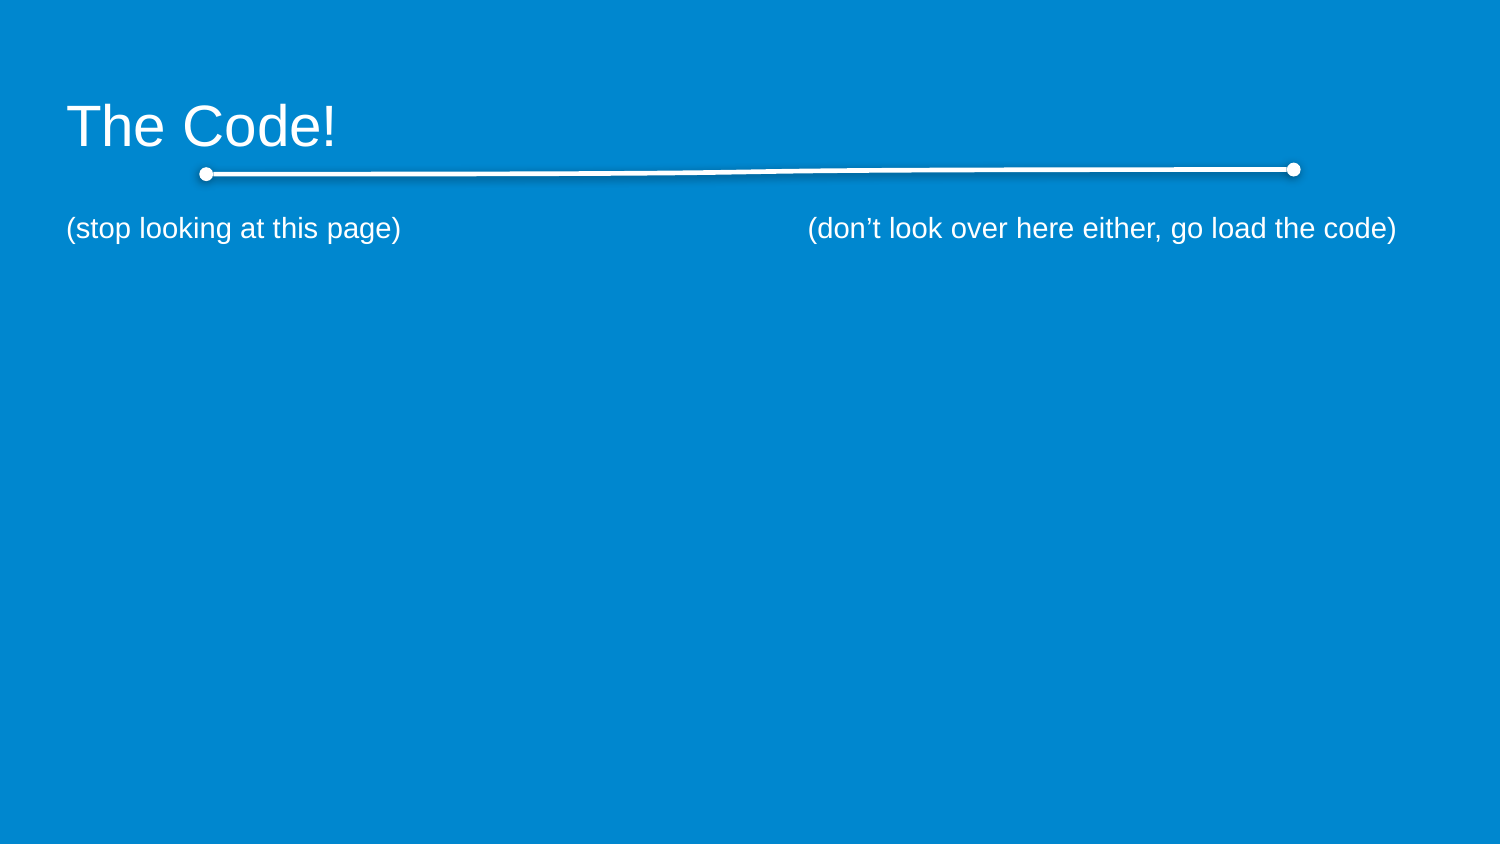

# The Code!
(stop looking at this page)
(don’t look over here either, go load the code)